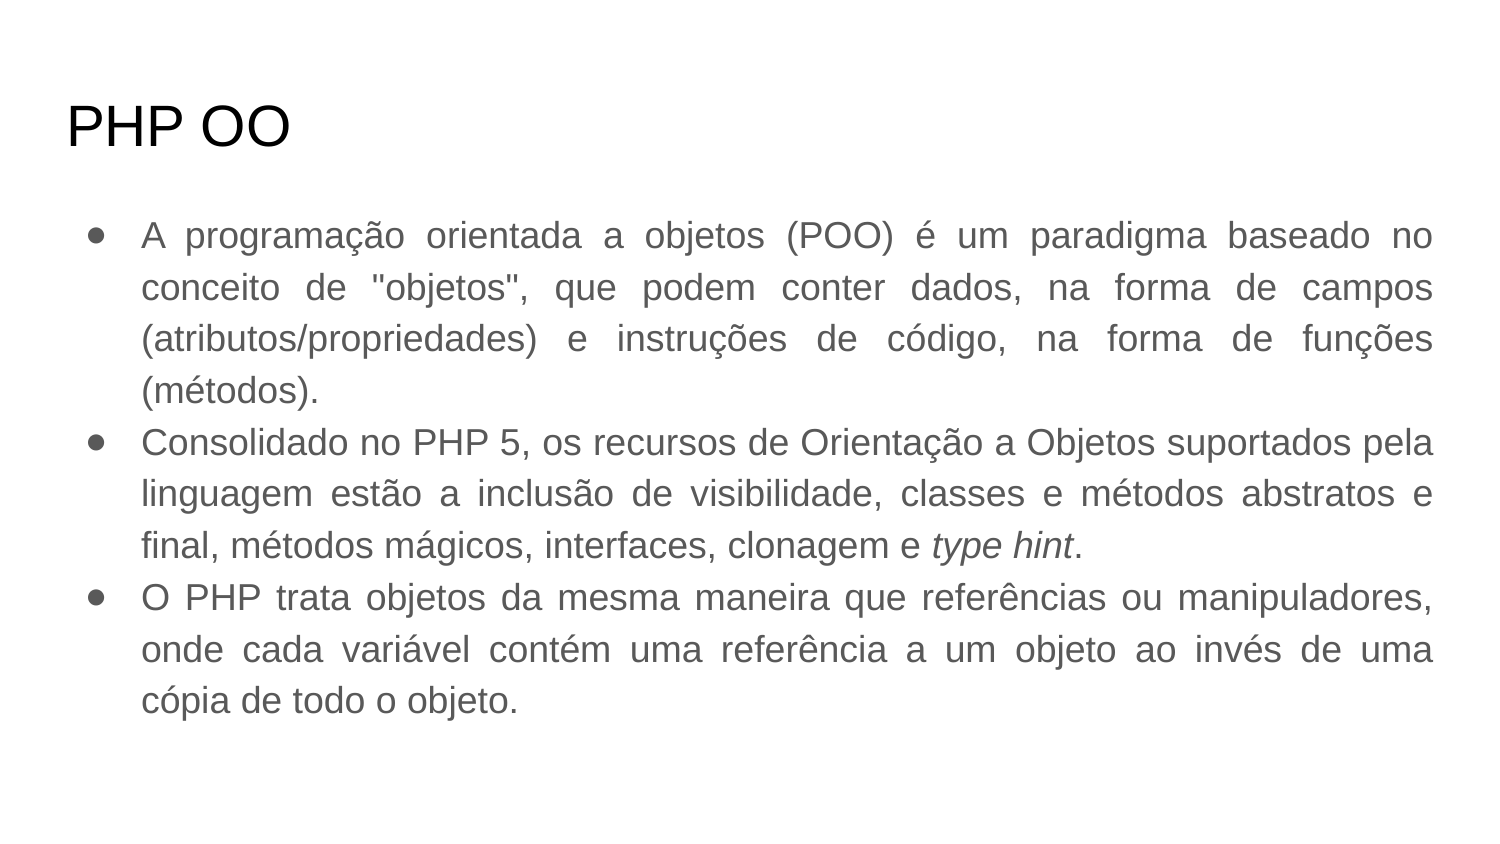

# PHP OO
A programação orientada a objetos (POO) é um paradigma baseado no conceito de "objetos", que podem conter dados, na forma de campos (atributos/propriedades) e instruções de código, na forma de funções (métodos).
Consolidado no PHP 5, os recursos de Orientação a Objetos suportados pela linguagem estão a inclusão de visibilidade, classes e métodos abstratos e final, métodos mágicos, interfaces, clonagem e type hint.
O PHP trata objetos da mesma maneira que referências ou manipuladores, onde cada variável contém uma referência a um objeto ao invés de uma cópia de todo o objeto.